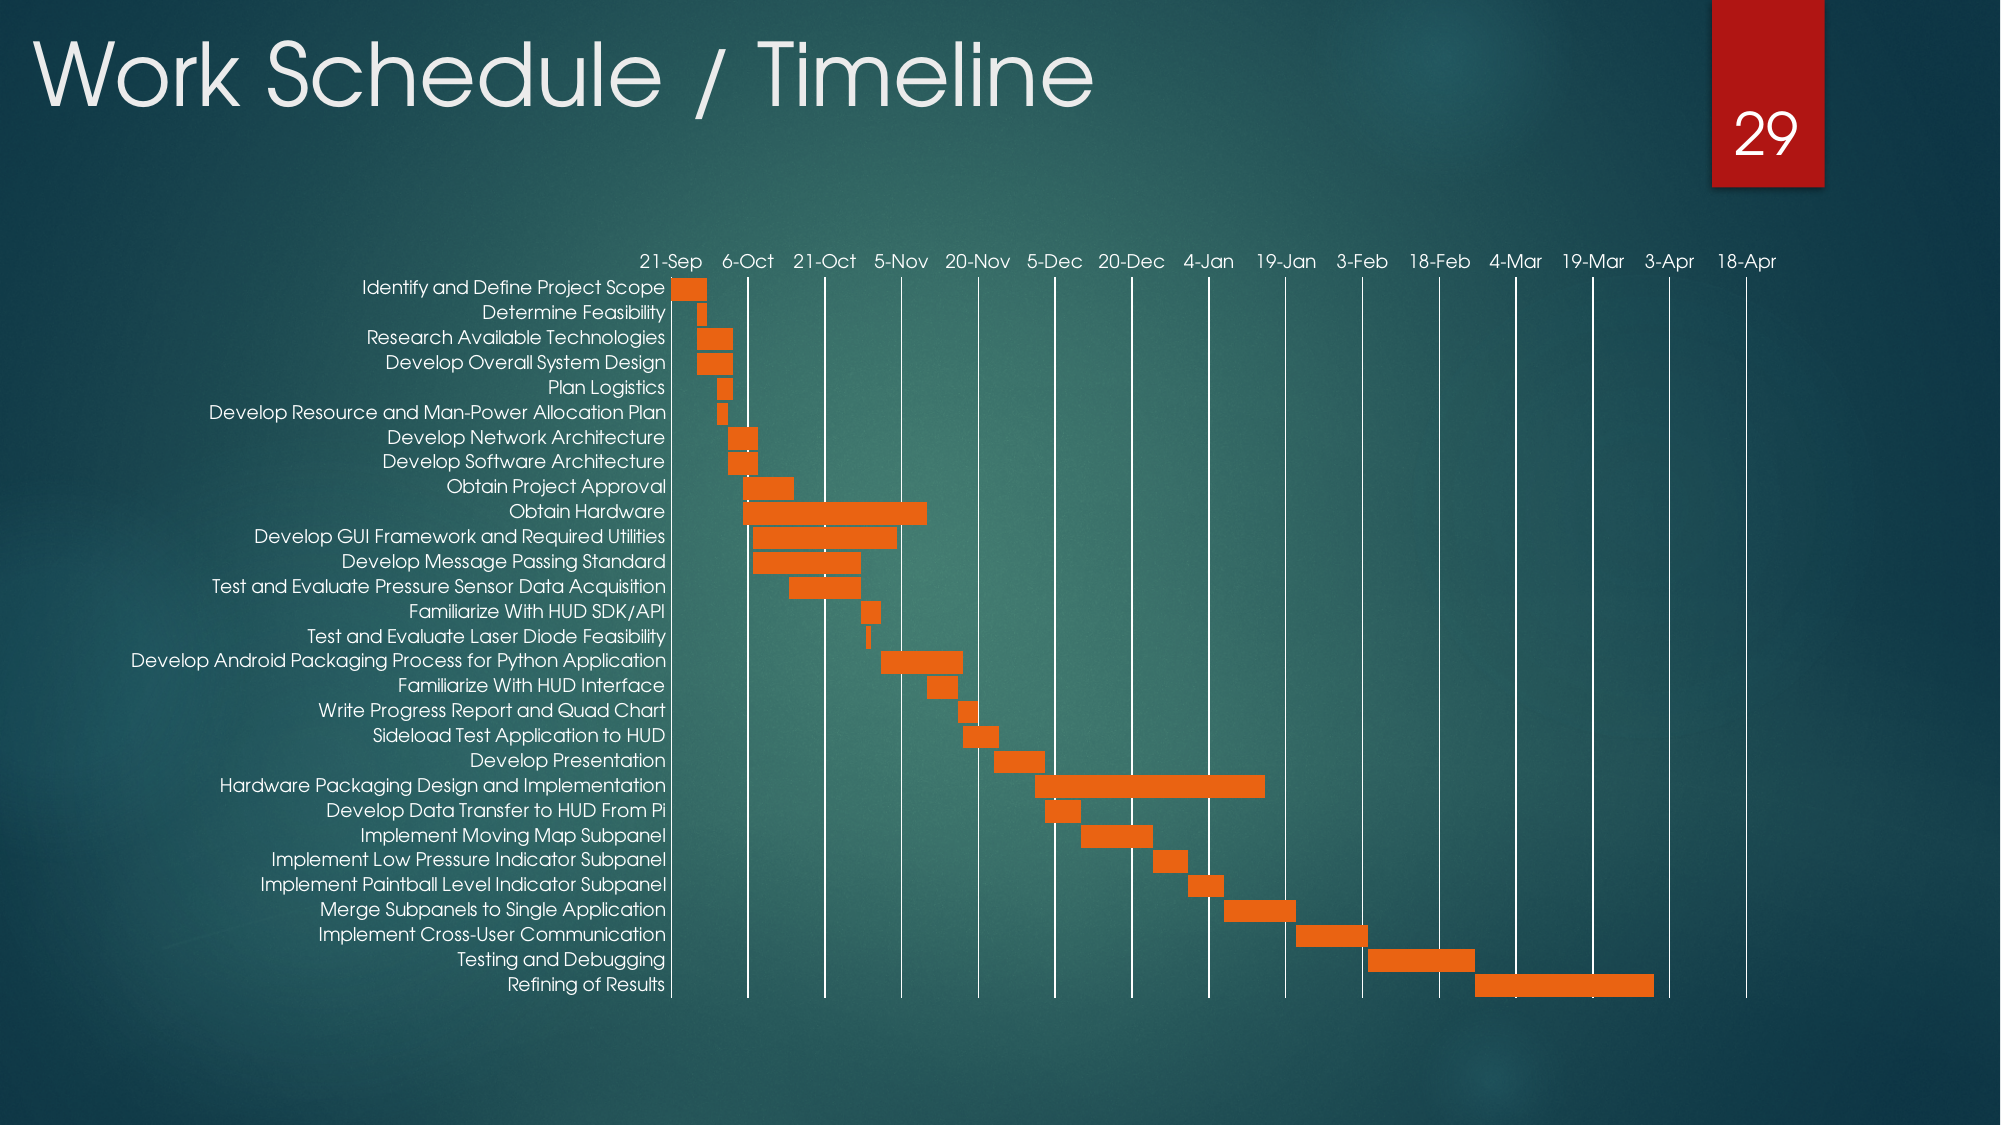

# Work Schedule / Timeline
29

### Chart

| Category | Start | Duration |
|---|---|---|
| Identify and Define Project Scope | 42268.0 | 7.0 |
| Determine Feasibility | 42273.0 | 2.0 |
| Research Available Technologies | 42273.0 | 7.0 |
| Develop Overall System Design | 42273.0 | 7.0 |
| Plan Logistics | 42277.0 | 3.0 |
| Develop Resource and Man-Power Allocation Plan | 42277.0 | 2.0 |
| Develop Network Architecture | 42279.0 | 6.0 |
| Develop Software Architecture | 42279.0 | 6.0 |
| Obtain Project Approval | 42282.0 | 10.0 |
| Obtain Hardware | 42282.0 | 36.0 |
| Develop GUI Framework and Required Utilities | 42284.0 | 28.0 |
| Develop Message Passing Standard | 42284.0 | 21.0 |
| Test and Evaluate Pressure Sensor Data Acquisition | 42291.0 | 14.0 |
| Familiarize With HUD SDK/API | 42305.0 | 4.0 |
| Test and Evaluate Laser Diode Feasibility | 42306.0 | 1.0 |
| Develop Android Packaging Process for Python Application | 42309.0 | 16.0 |
| Familiarize With HUD Interface | 42318.0 | 6.0 |
| Write Progress Report and Quad Chart | 42324.0 | 4.0 |
| Sideload Test Application to HUD | 42325.0 | 7.0 |
| Develop Presentation | 42331.0 | 10.0 |
| Hardware Packaging Design and Implementation | 42339.0 | 45.0 |
| Develop Data Transfer to HUD From Pi | 42341.0 | 7.0 |
| Implement Moving Map Subpanel | 42348.0 | 14.0 |
| Implement Low Pressure Indicator Subpanel | 42362.0 | 7.0 |
| Implement Paintball Level Indicator Subpanel | 42369.0 | 7.0 |
| Merge Subpanels to Single Application | 42376.0 | 14.0 |
| Implement Cross-User Communication | 42390.0 | 14.0 |
| Testing and Debugging | 42404.0 | 21.0 |
| Refining of Results | 42425.0 | 35.0 |